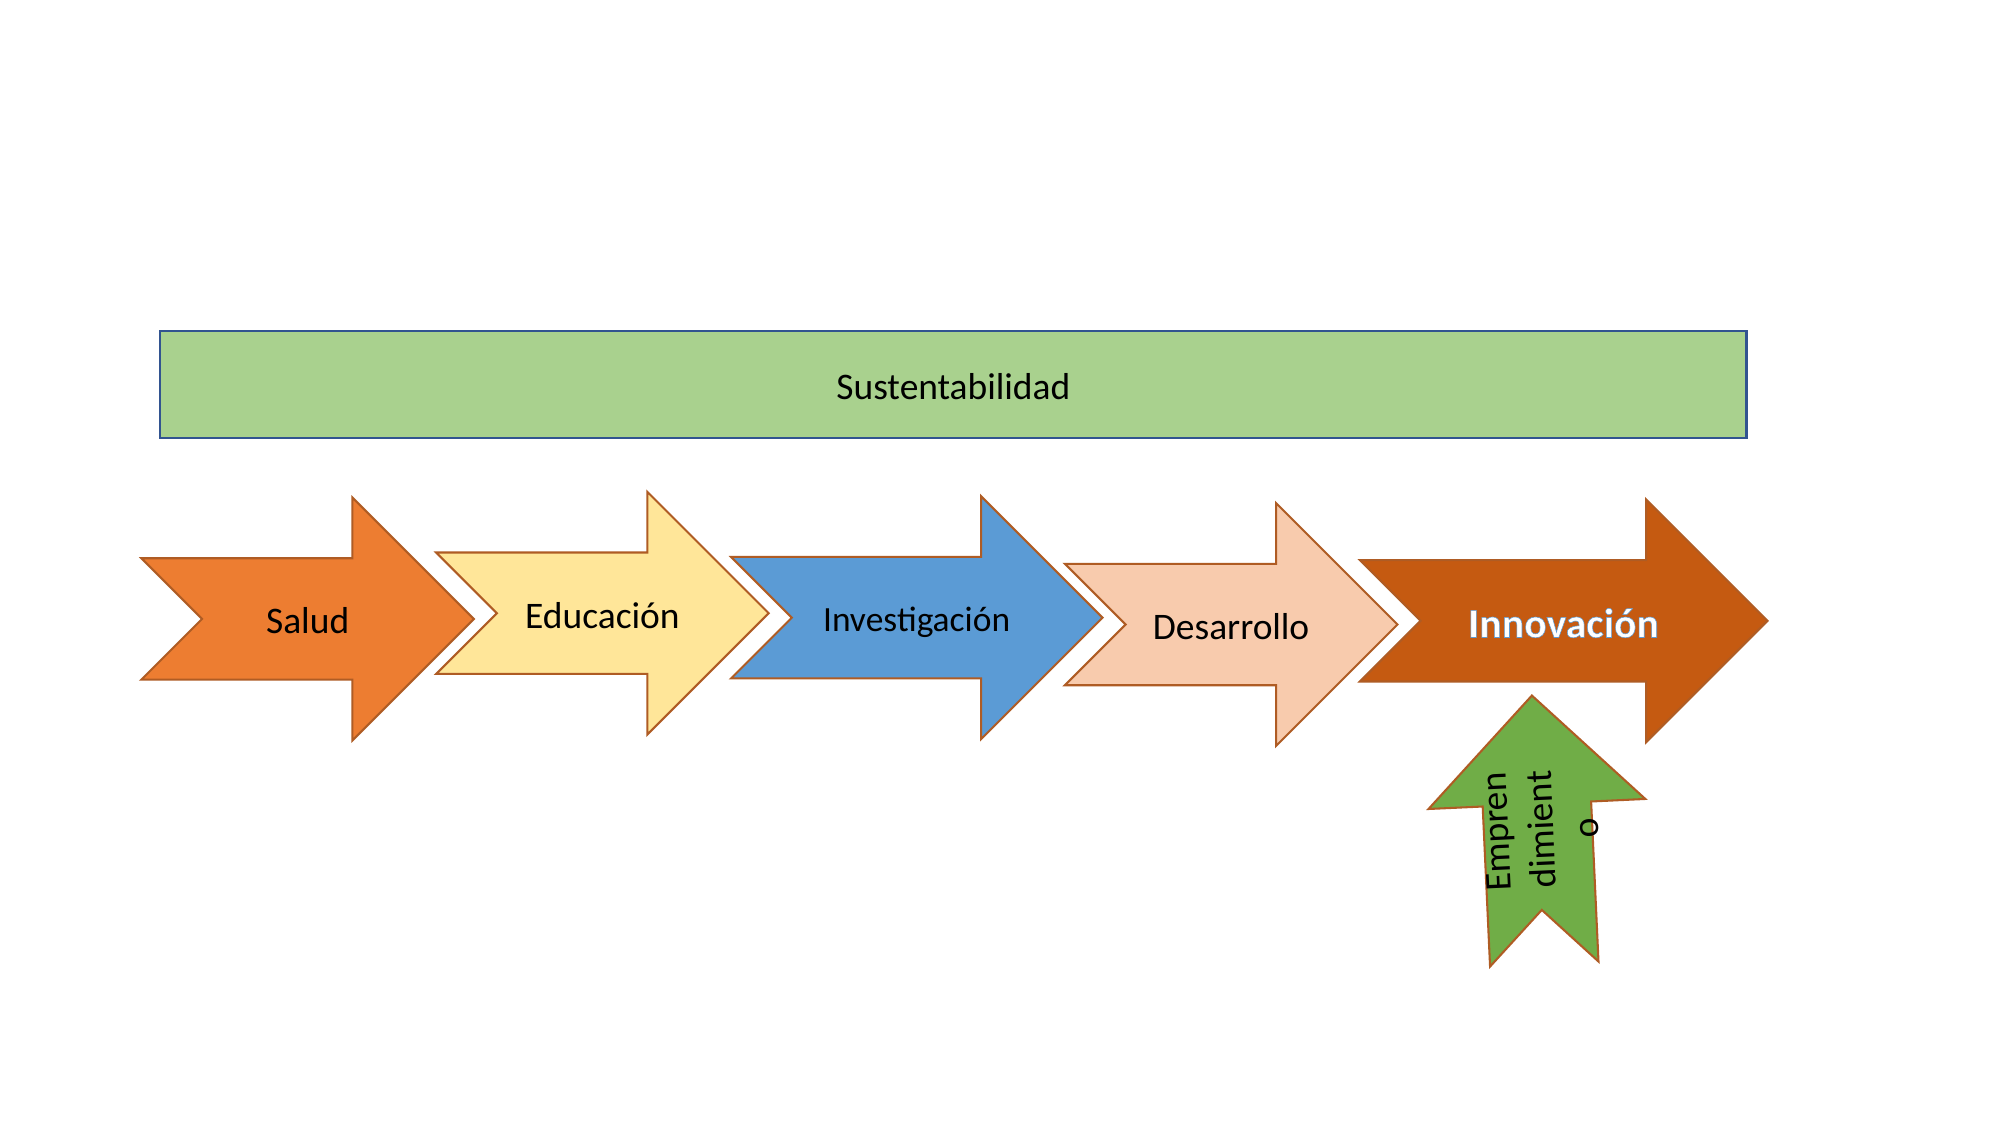

#

Sustentabilidad
Educación
Investigación
Salud
Innovación
Desarrollo
Emprendimiento